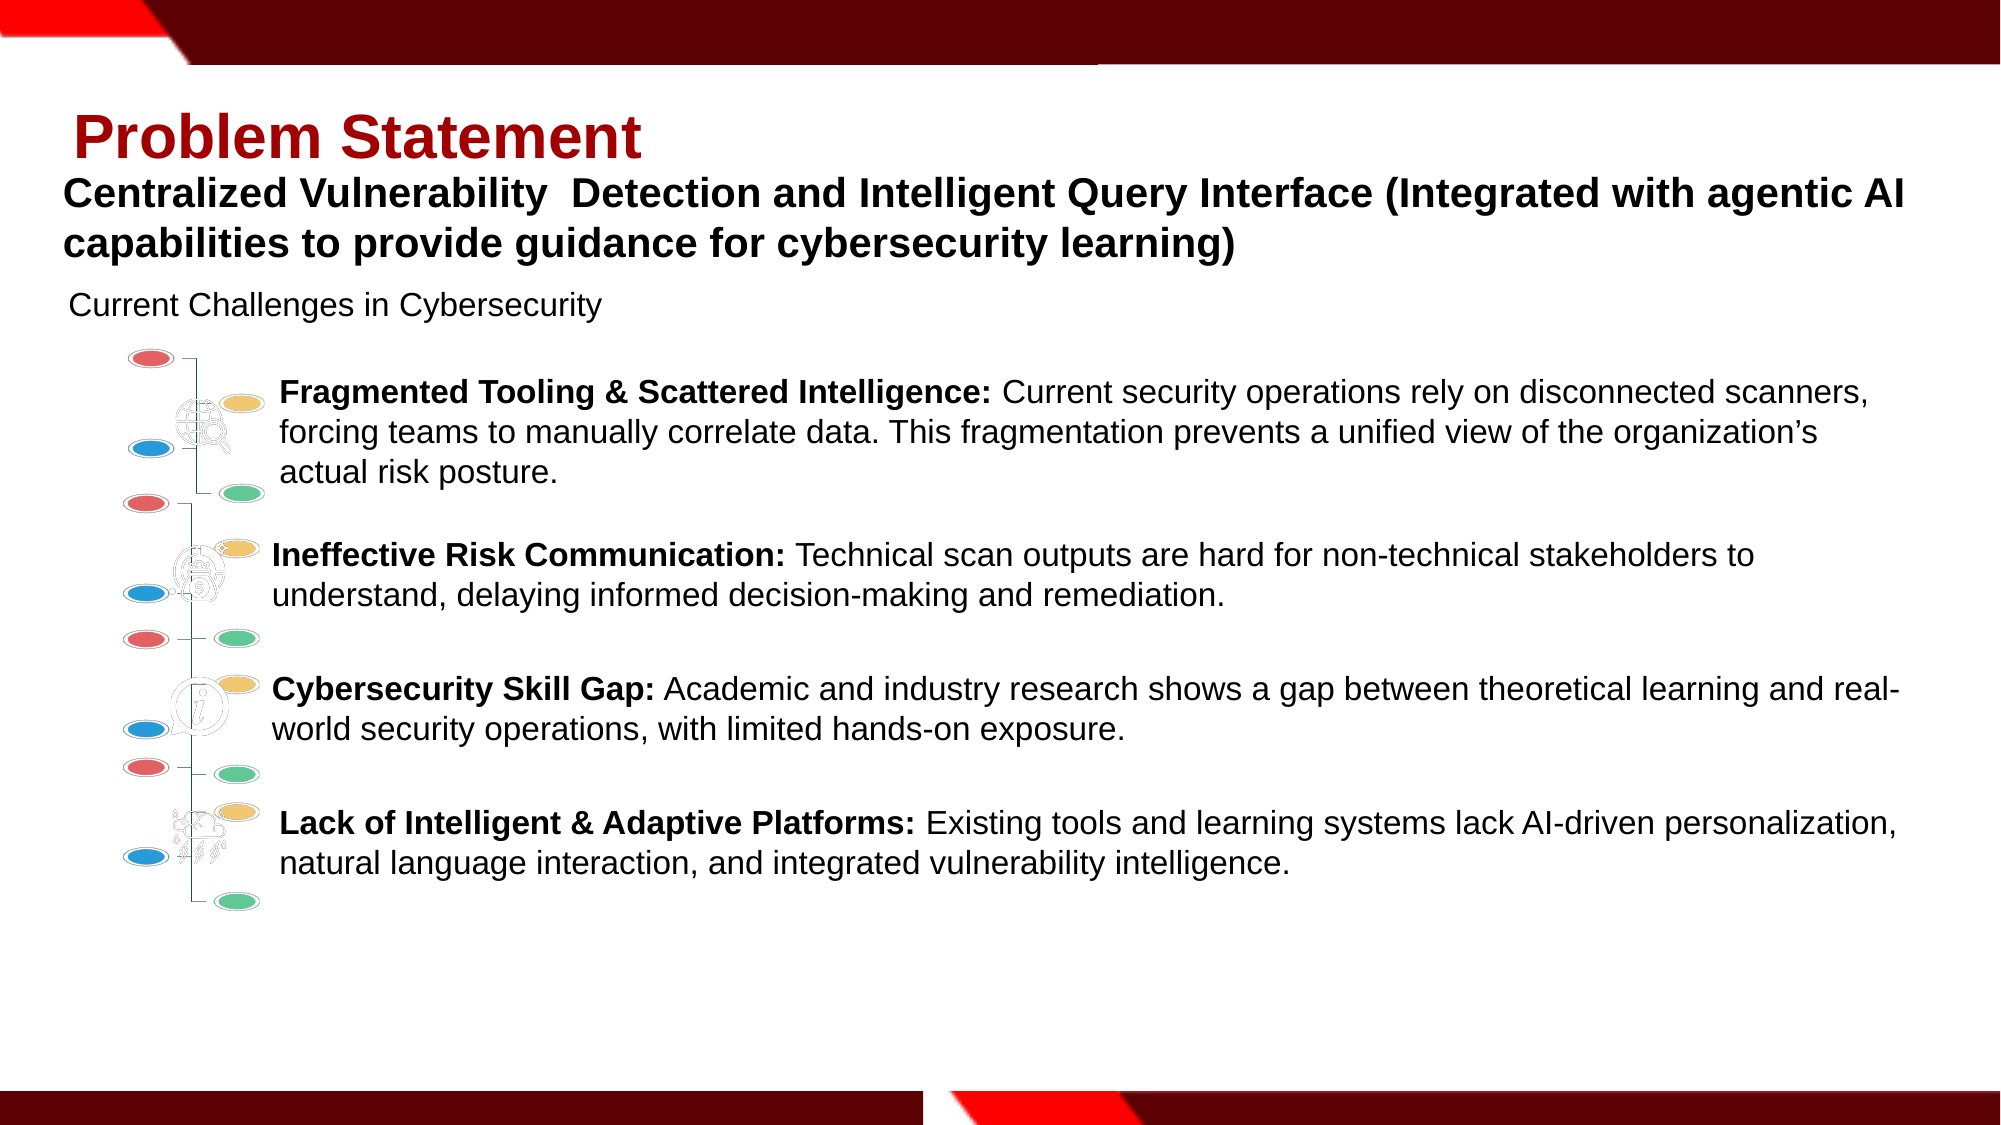

Problem Statement
Centralized Vulnerability  Detection and Intelligent Query Interface (Integrated with agentic AI capabilities to provide guidance for cybersecurity learning)
Current Challenges in Cybersecurity

Fragmented Tooling & Scattered Intelligence: Current security operations rely on disconnected scanners, forcing teams to manually correlate data. This fragmentation prevents a unified view of the organization’s actual risk posture.

Ineffective Risk Communication: Technical scan outputs are hard for non-technical stakeholders to understand, delaying informed decision-making and remediation.

Cybersecurity Skill Gap: Academic and industry research shows a gap between theoretical learning and real-world security operations, with limited hands-on exposure.

Lack of Intelligent & Adaptive Platforms: Existing tools and learning systems lack AI-driven personalization, natural language interaction, and integrated vulnerability intelligence.